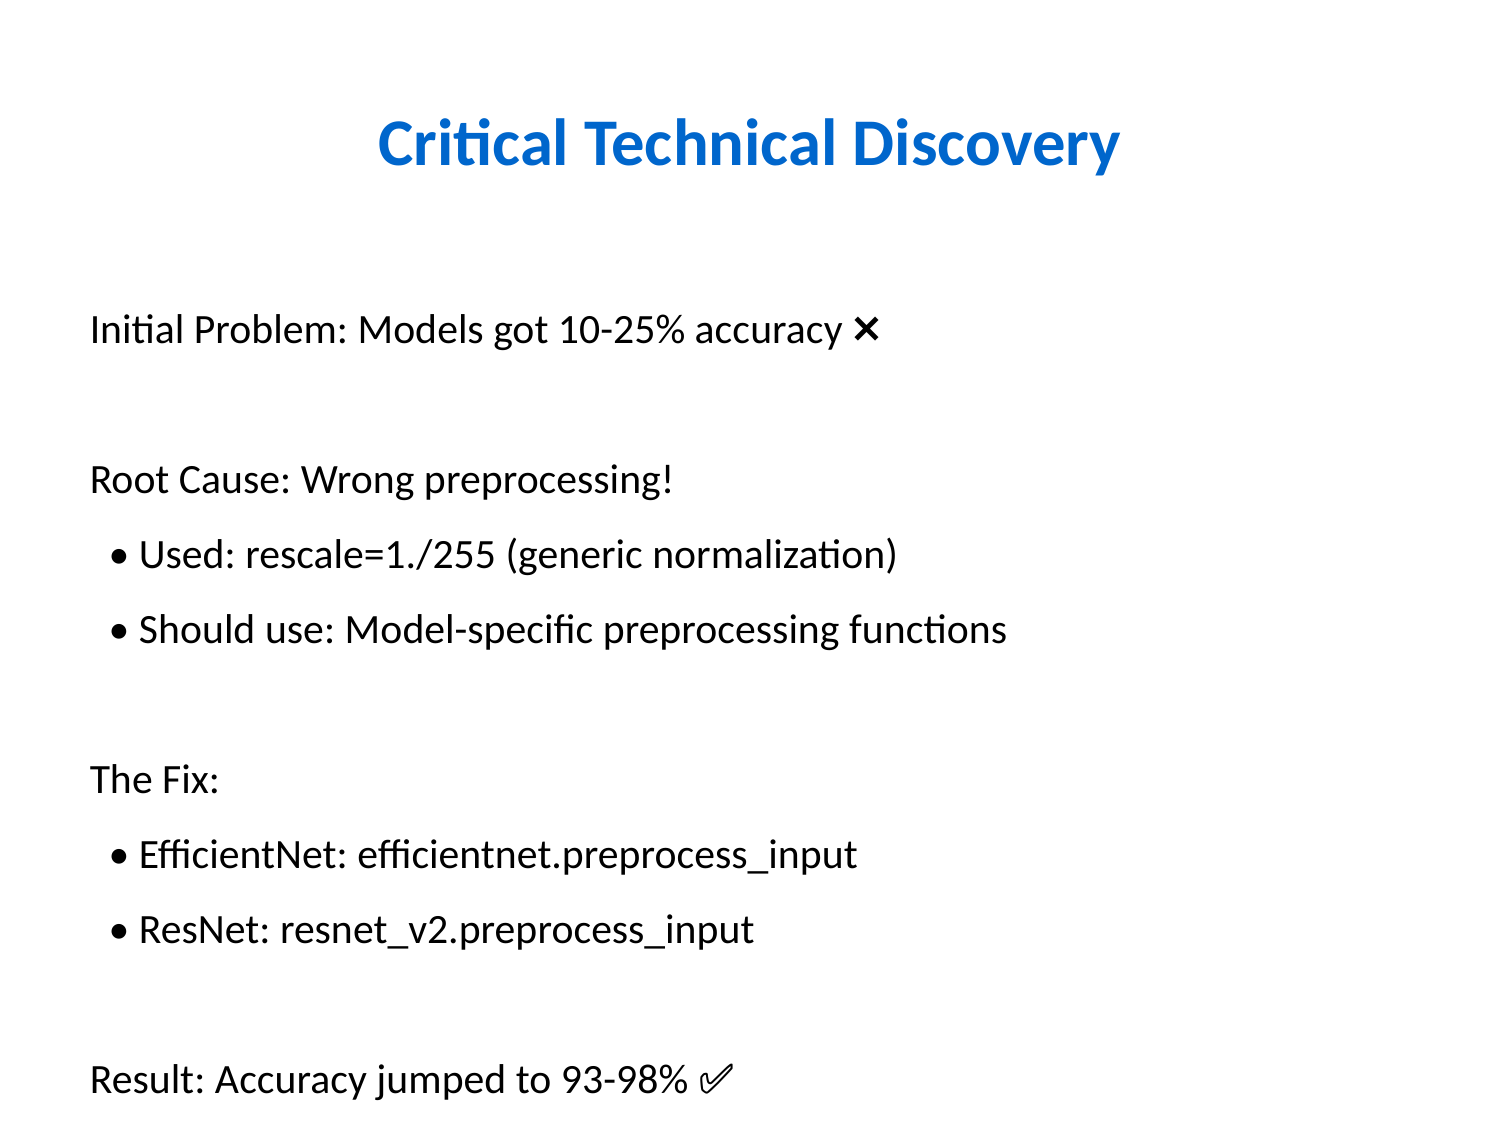

# Critical Technical Discovery

Initial Problem: Models got 10-25% accuracy ❌

Root Cause: Wrong preprocessing!
  • Used: rescale=1./255 (generic normalization)
  • Should use: Model-specific preprocessing functions

The Fix:
  • EfficientNet: efficientnet.preprocess_input
  • ResNet: resnet_v2.preprocess_input

Result: Accuracy jumped to 93-98% ✅

Lesson: Each architecture expects specific input normalization